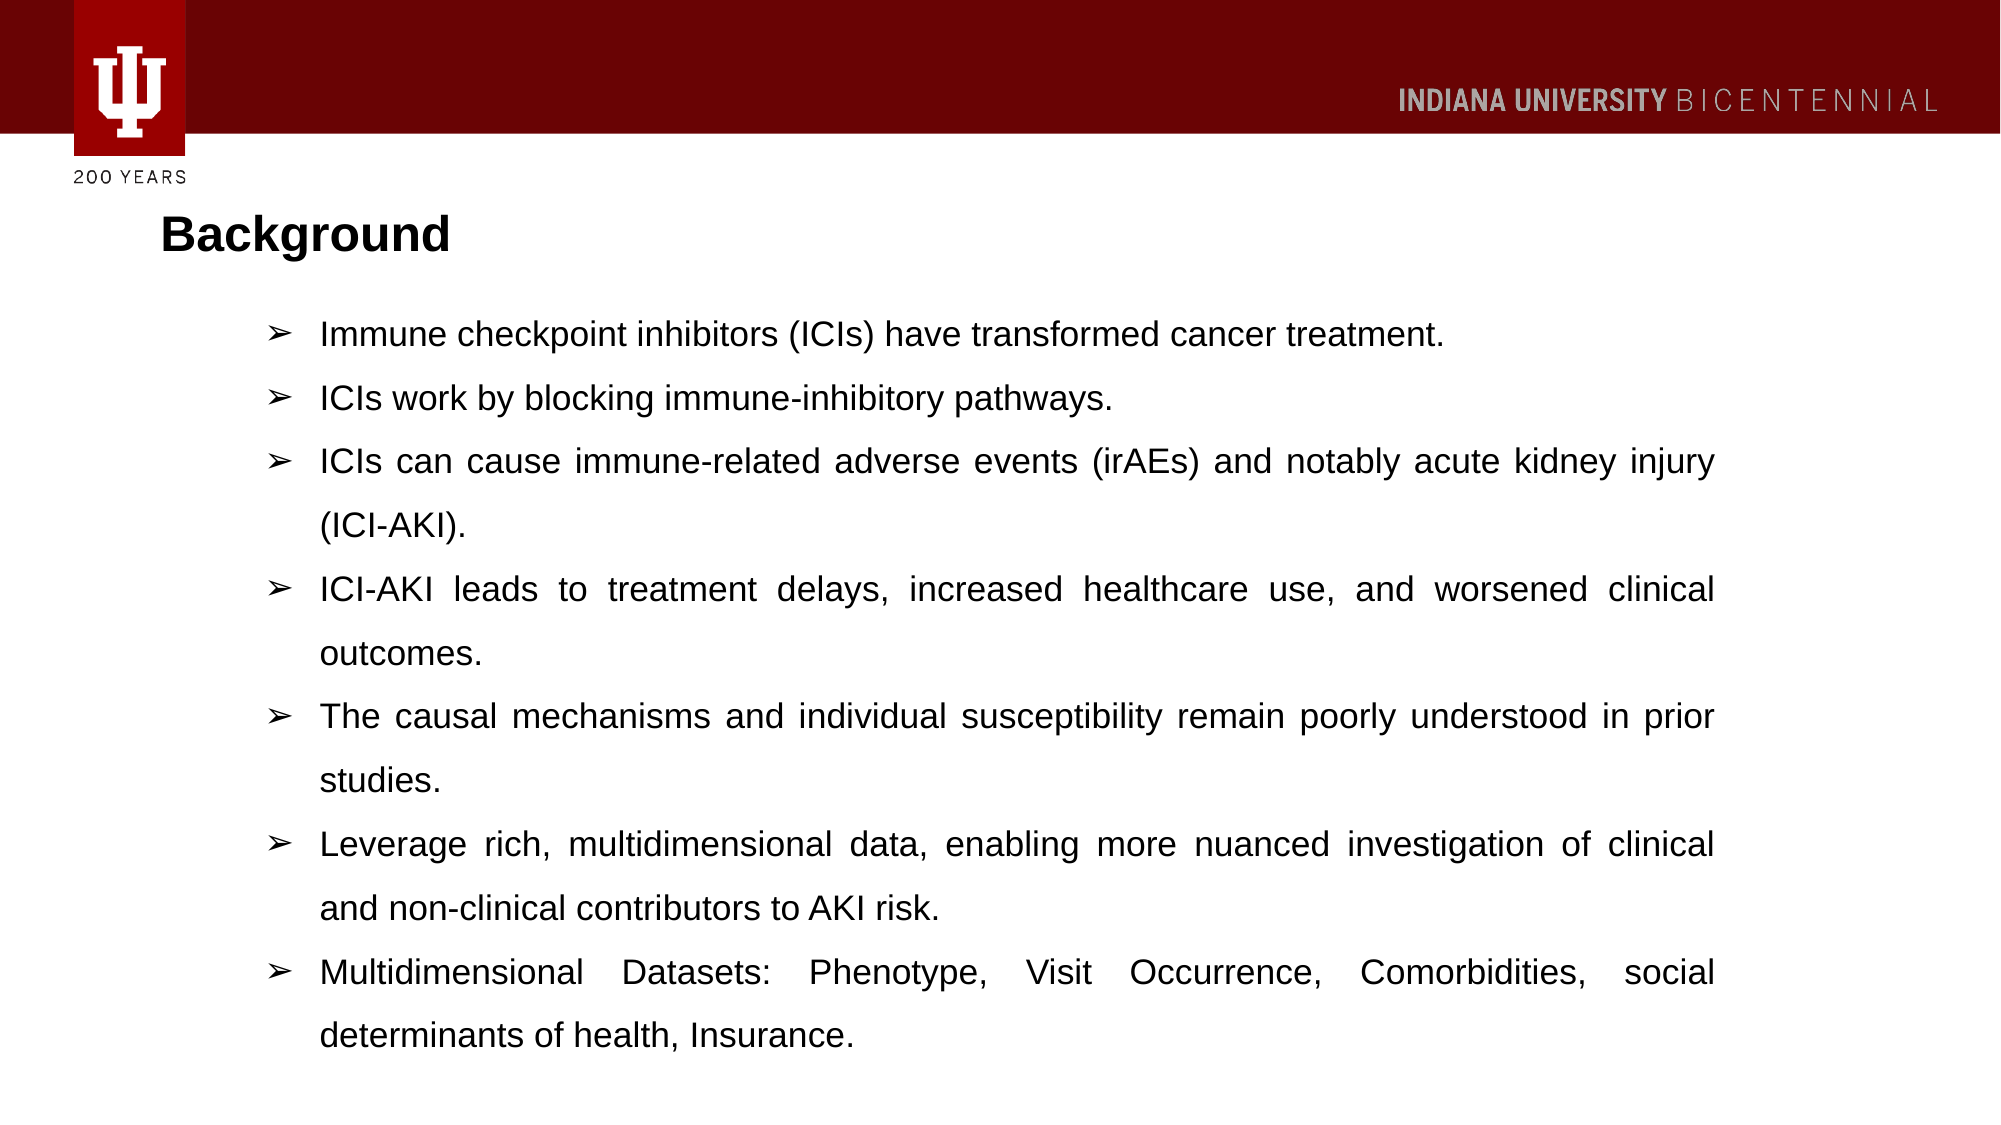

# Background
Immune checkpoint inhibitors (ICIs) have transformed cancer treatment.
ICIs work by blocking immune-inhibitory pathways.
ICIs can cause immune-related adverse events (irAEs) and notably acute kidney injury (ICI-AKI).
ICI-AKI leads to treatment delays, increased healthcare use, and worsened clinical outcomes.
The causal mechanisms and individual susceptibility remain poorly understood in prior studies.
Leverage rich, multidimensional data, enabling more nuanced investigation of clinical and non-clinical contributors to AKI risk.
Multidimensional Datasets: Phenotype, Visit Occurrence, Comorbidities, social determinants of health, Insurance.